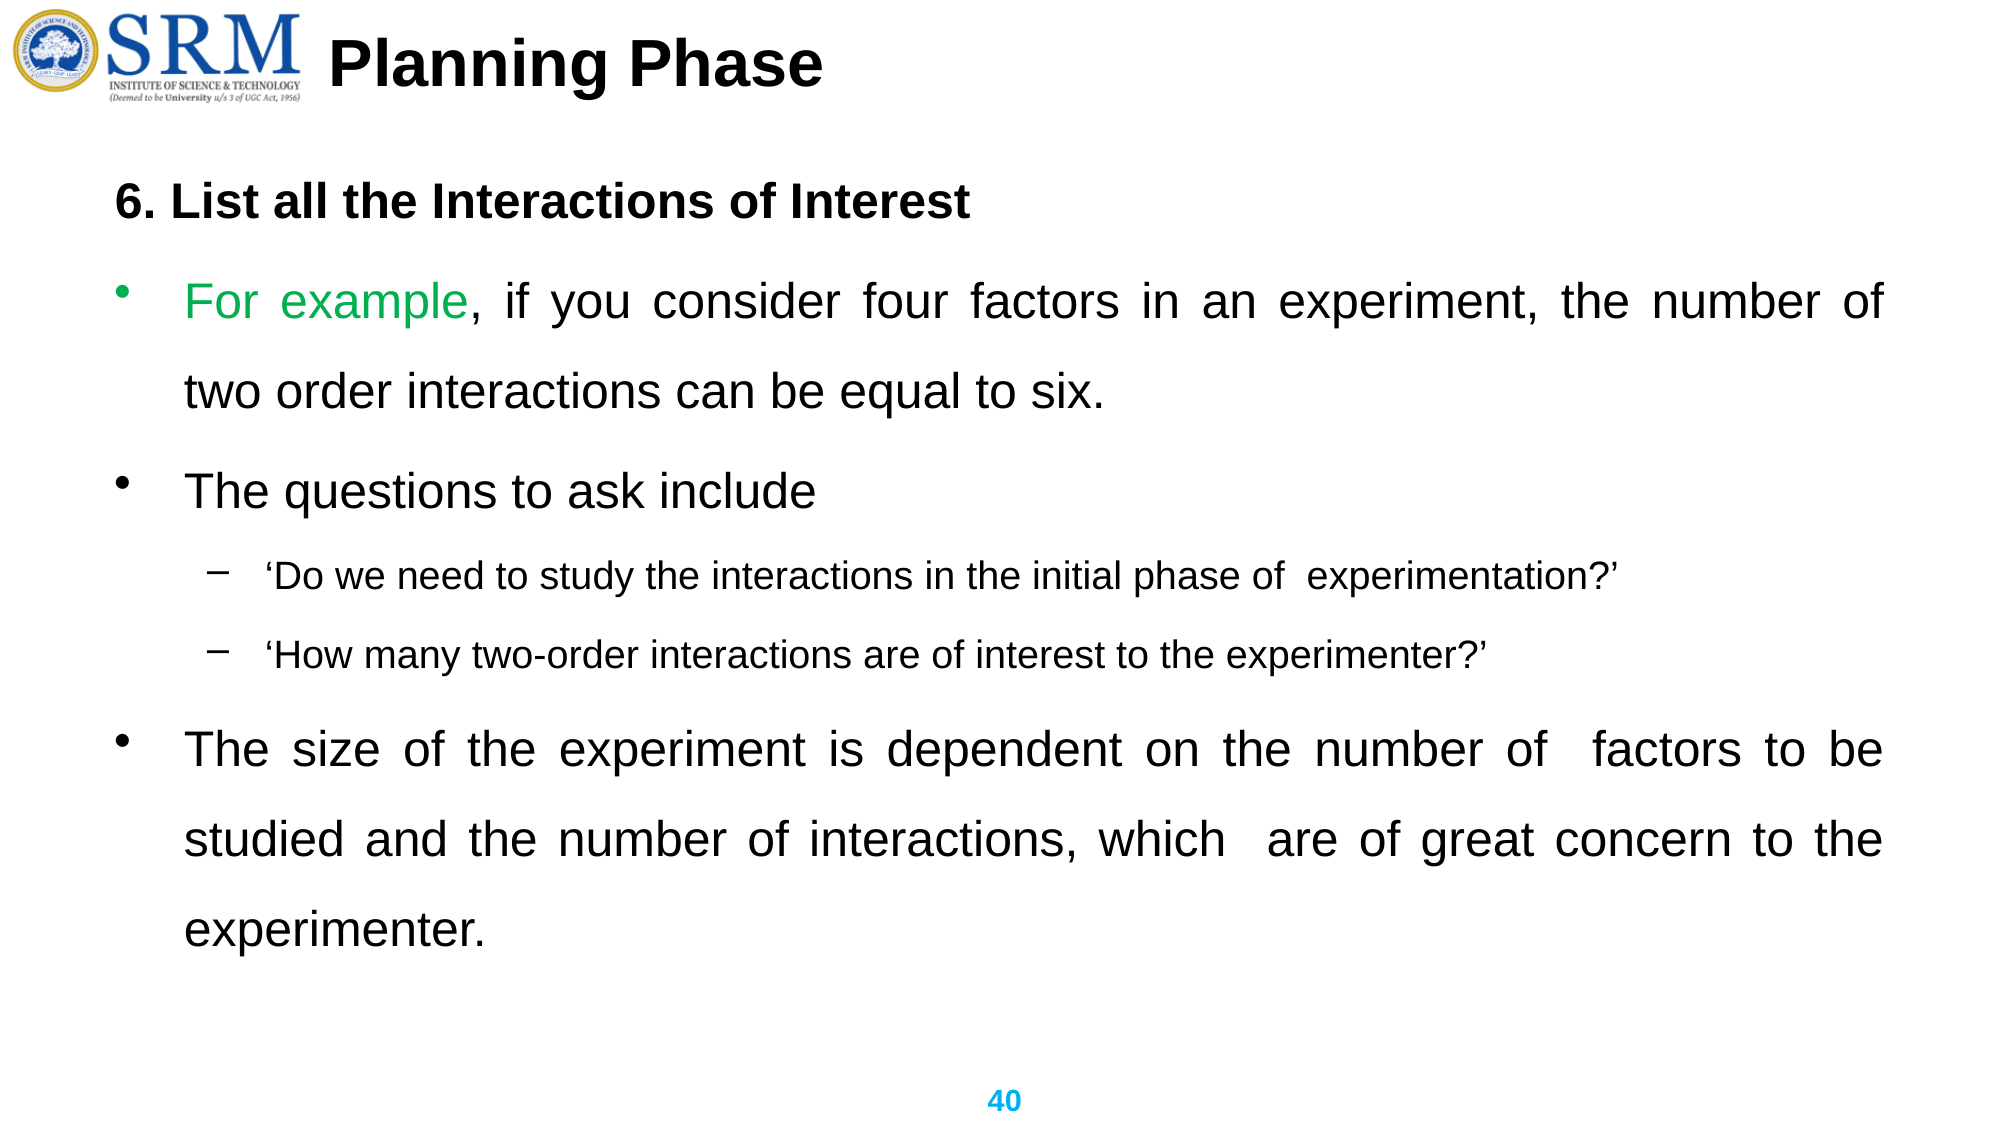

# Planning Phase
6. List all the Interactions of Interest
For example, if you consider four factors in an experiment, the number of two order interactions can be equal to six.
The questions to ask include
‘Do we need to study the interactions in the initial phase of  experimentation?’
‘How many two-order interactions are of interest to the experimenter?’
The size of the experiment is dependent on the number of  factors to be studied and the number of interactions, which  are of great concern to the experimenter.
40